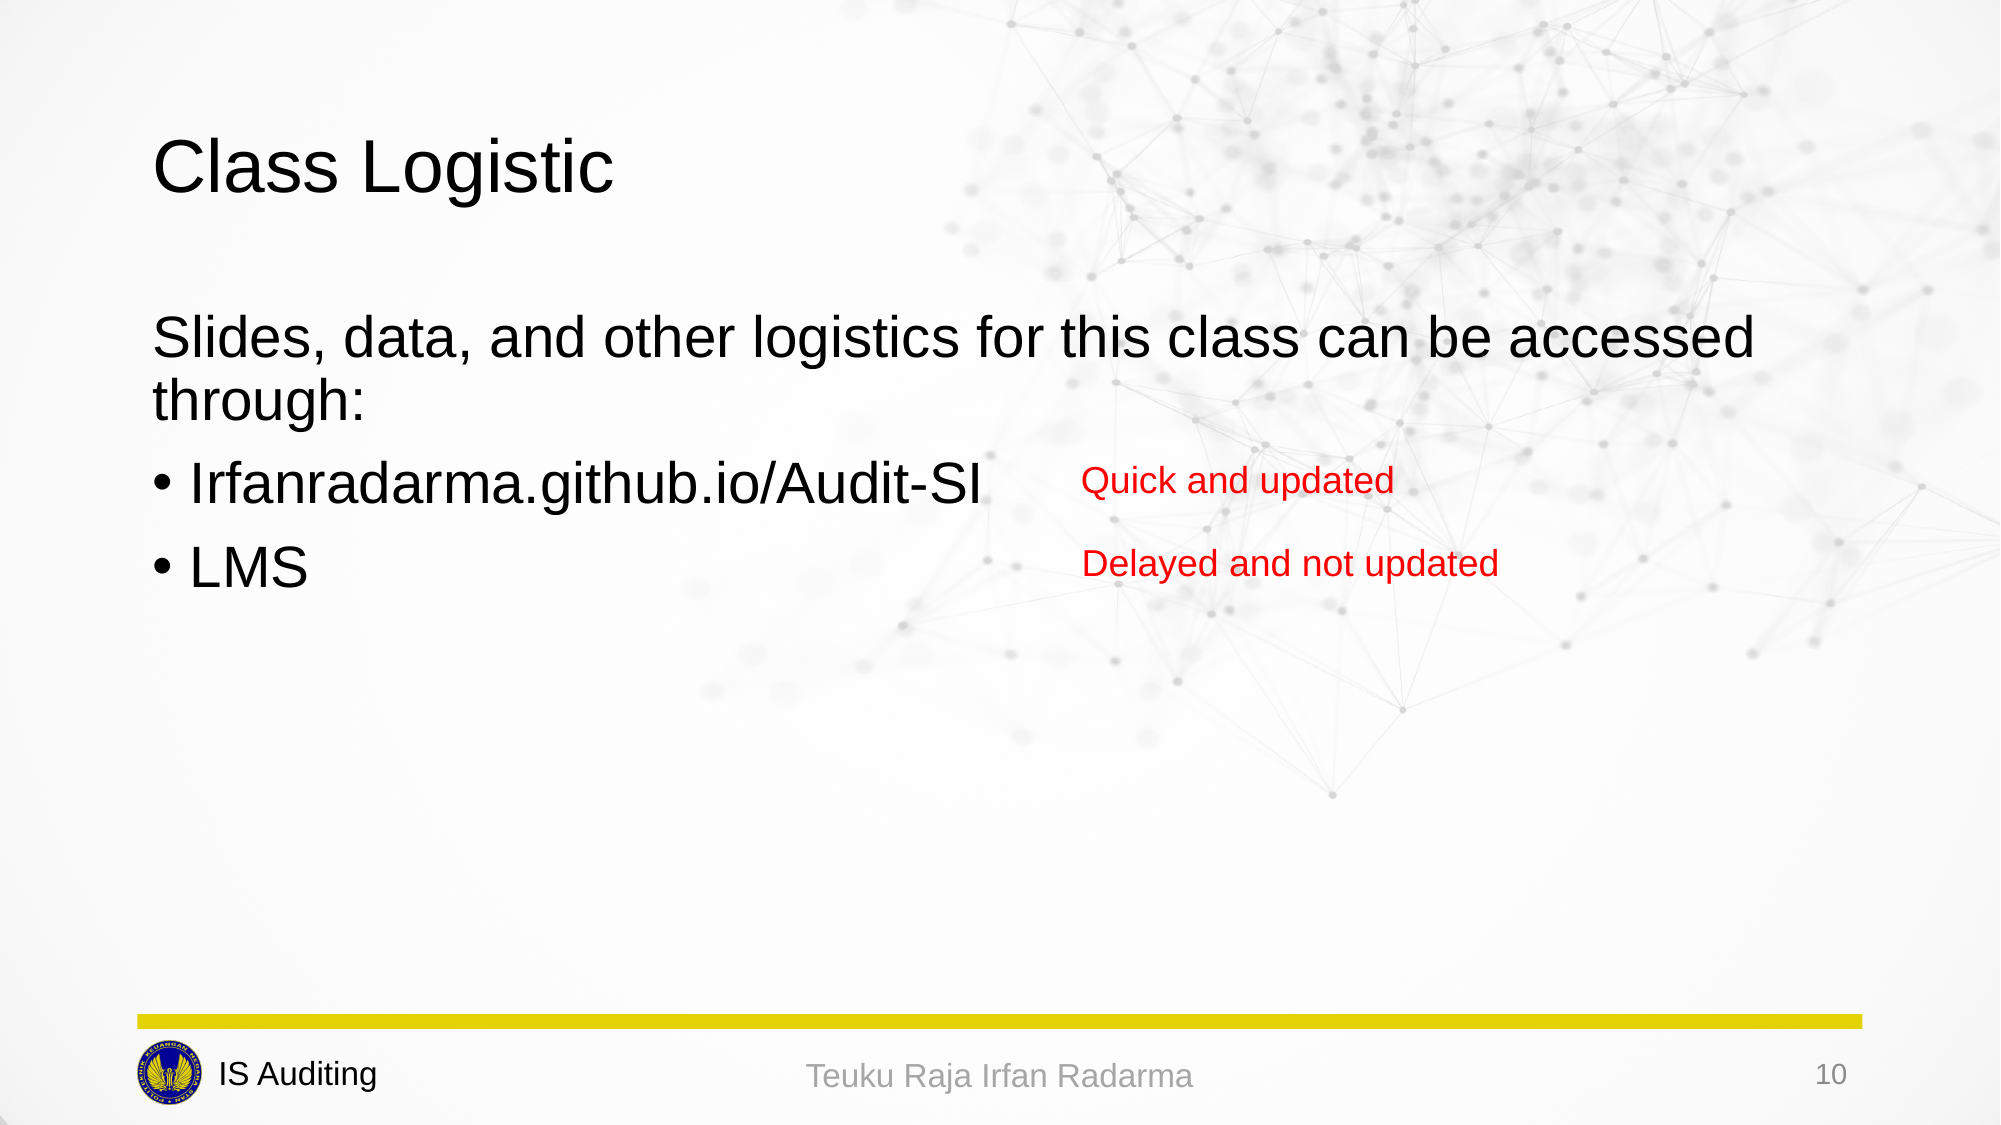

# Class Logistic
Slides, data, and other logistics for this class can be accessed through:
Irfanradarma.github.io/Audit-SI
LMS
Quick and updated
Delayed and not updated
10